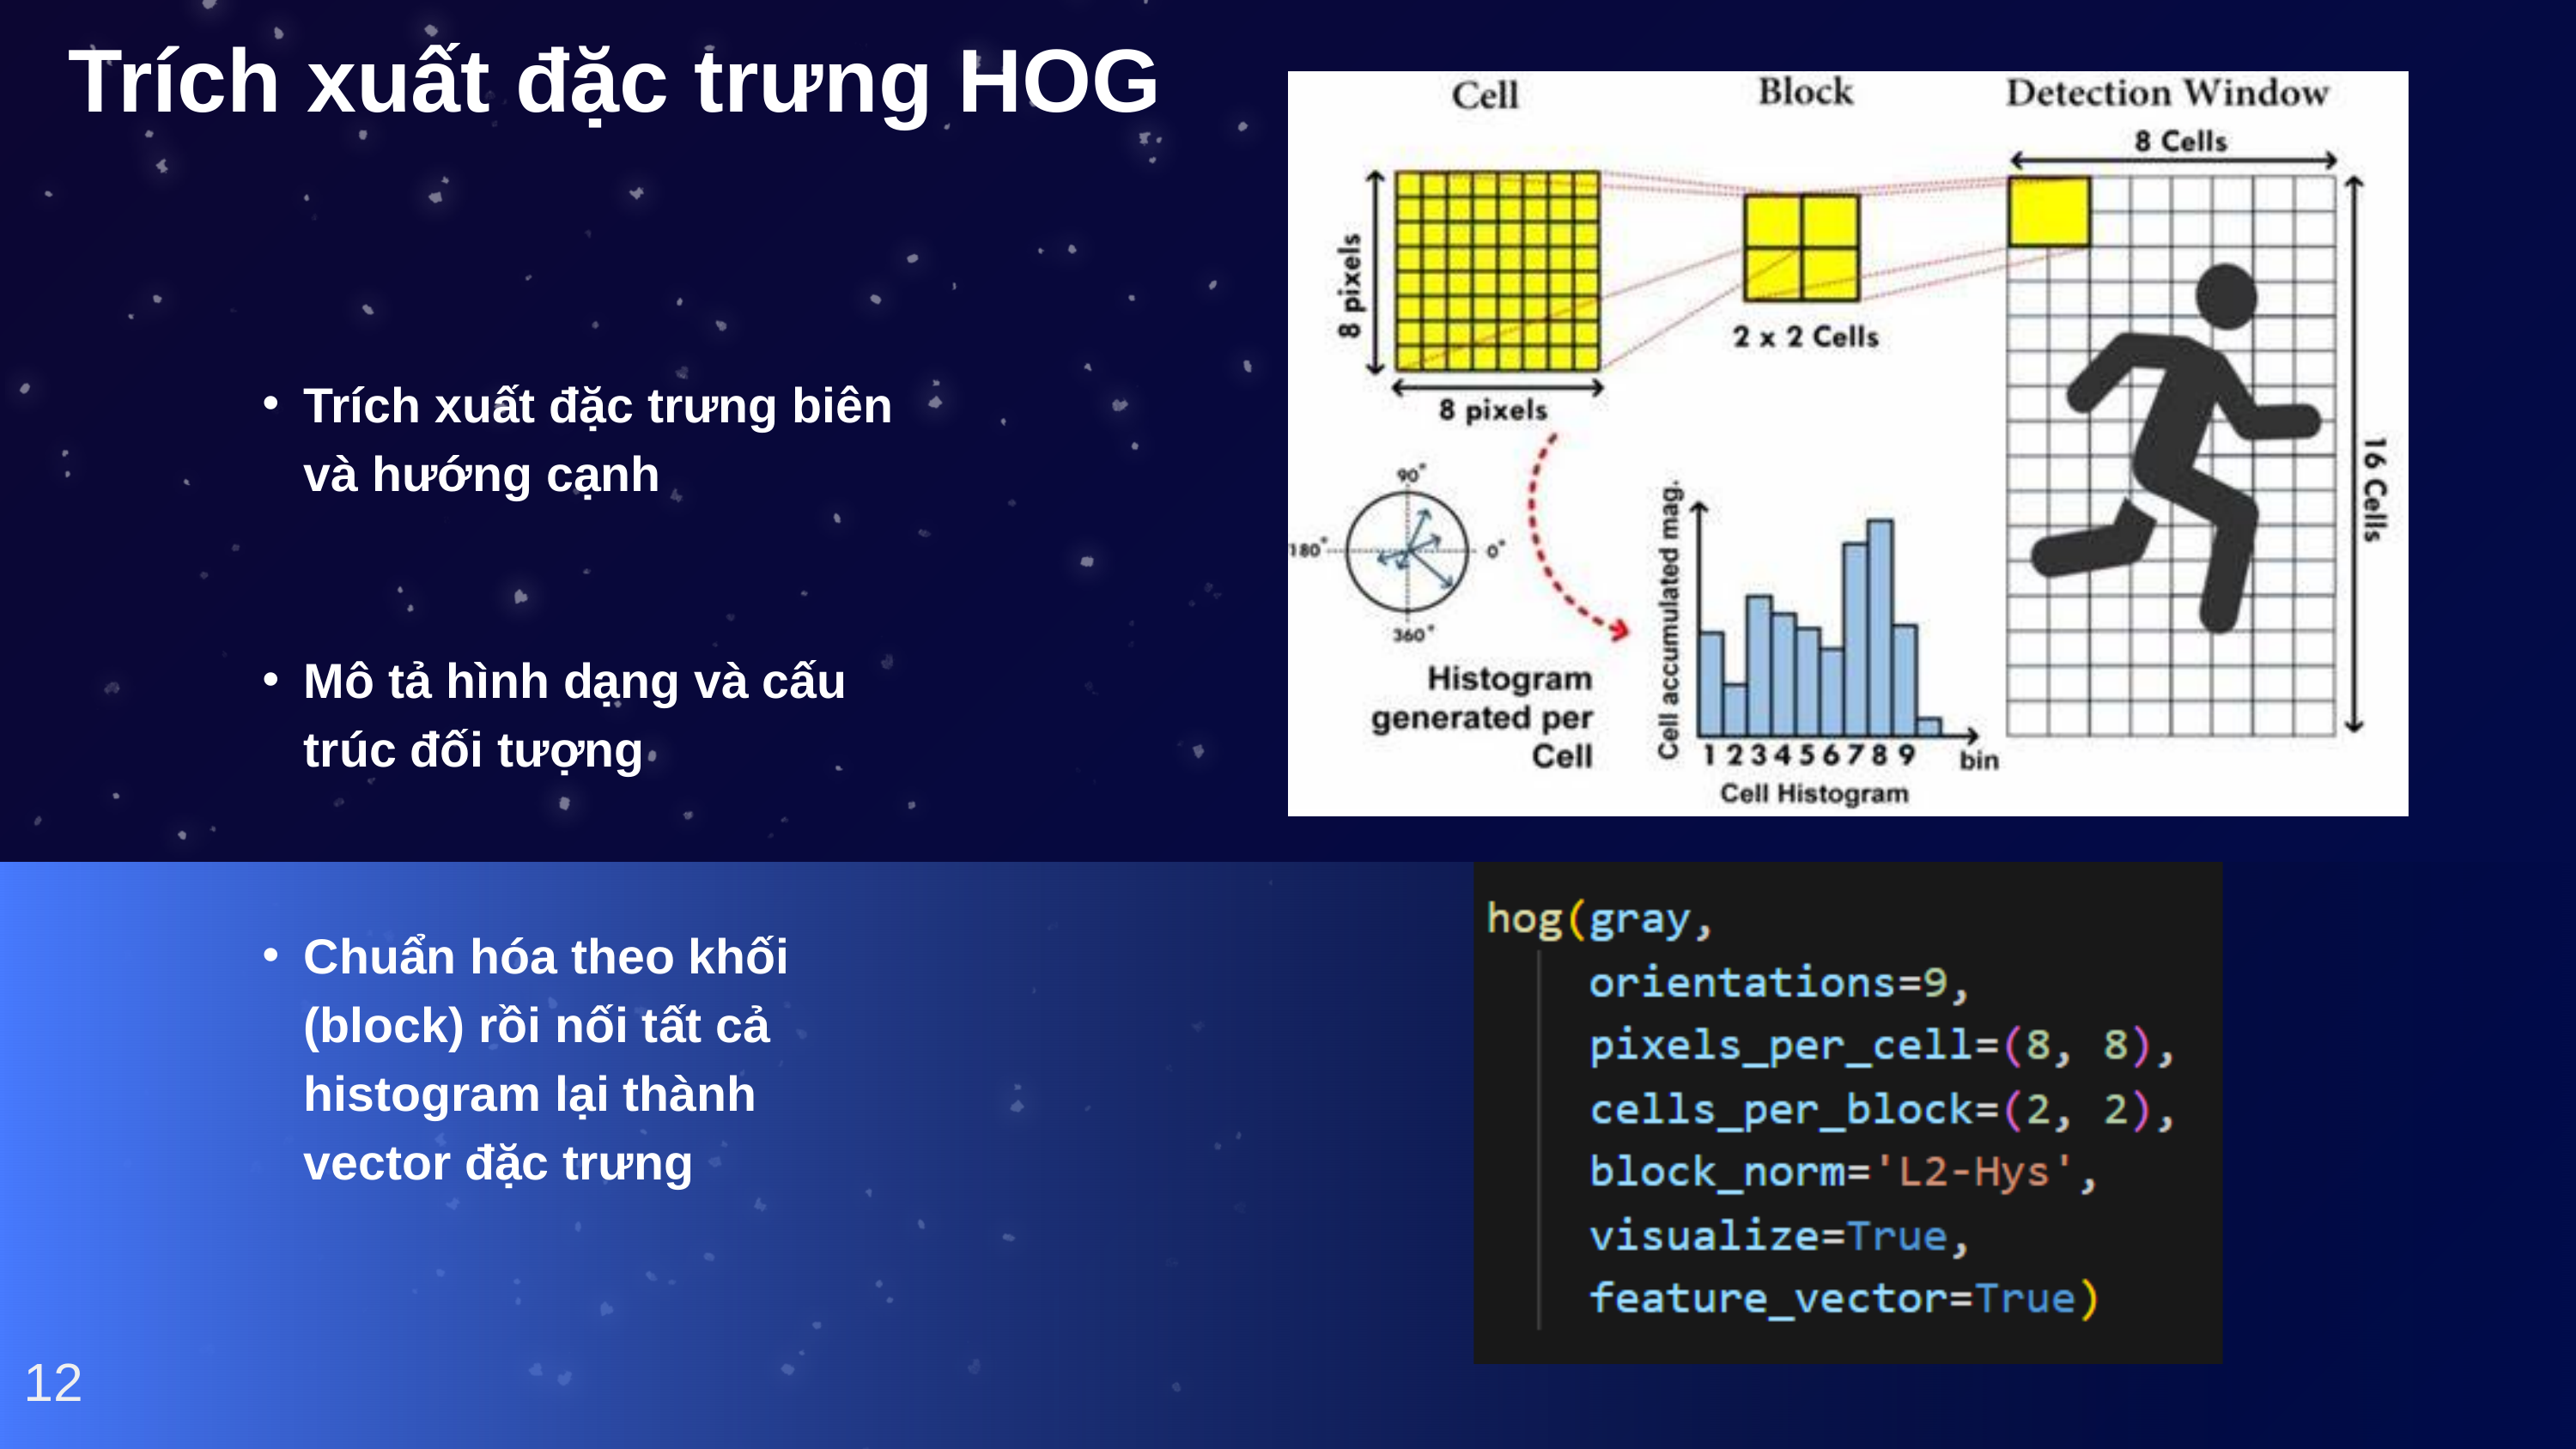

Trích xuất đặc trưng HOG

Trích xuất đặc trưng biên và hướng cạnh

Mô tả hình dạng và cấu trúc đối tượng

Chuẩn hóa theo khối (block) rồi nối tất cả histogram lại thành vector đặc trưng

12